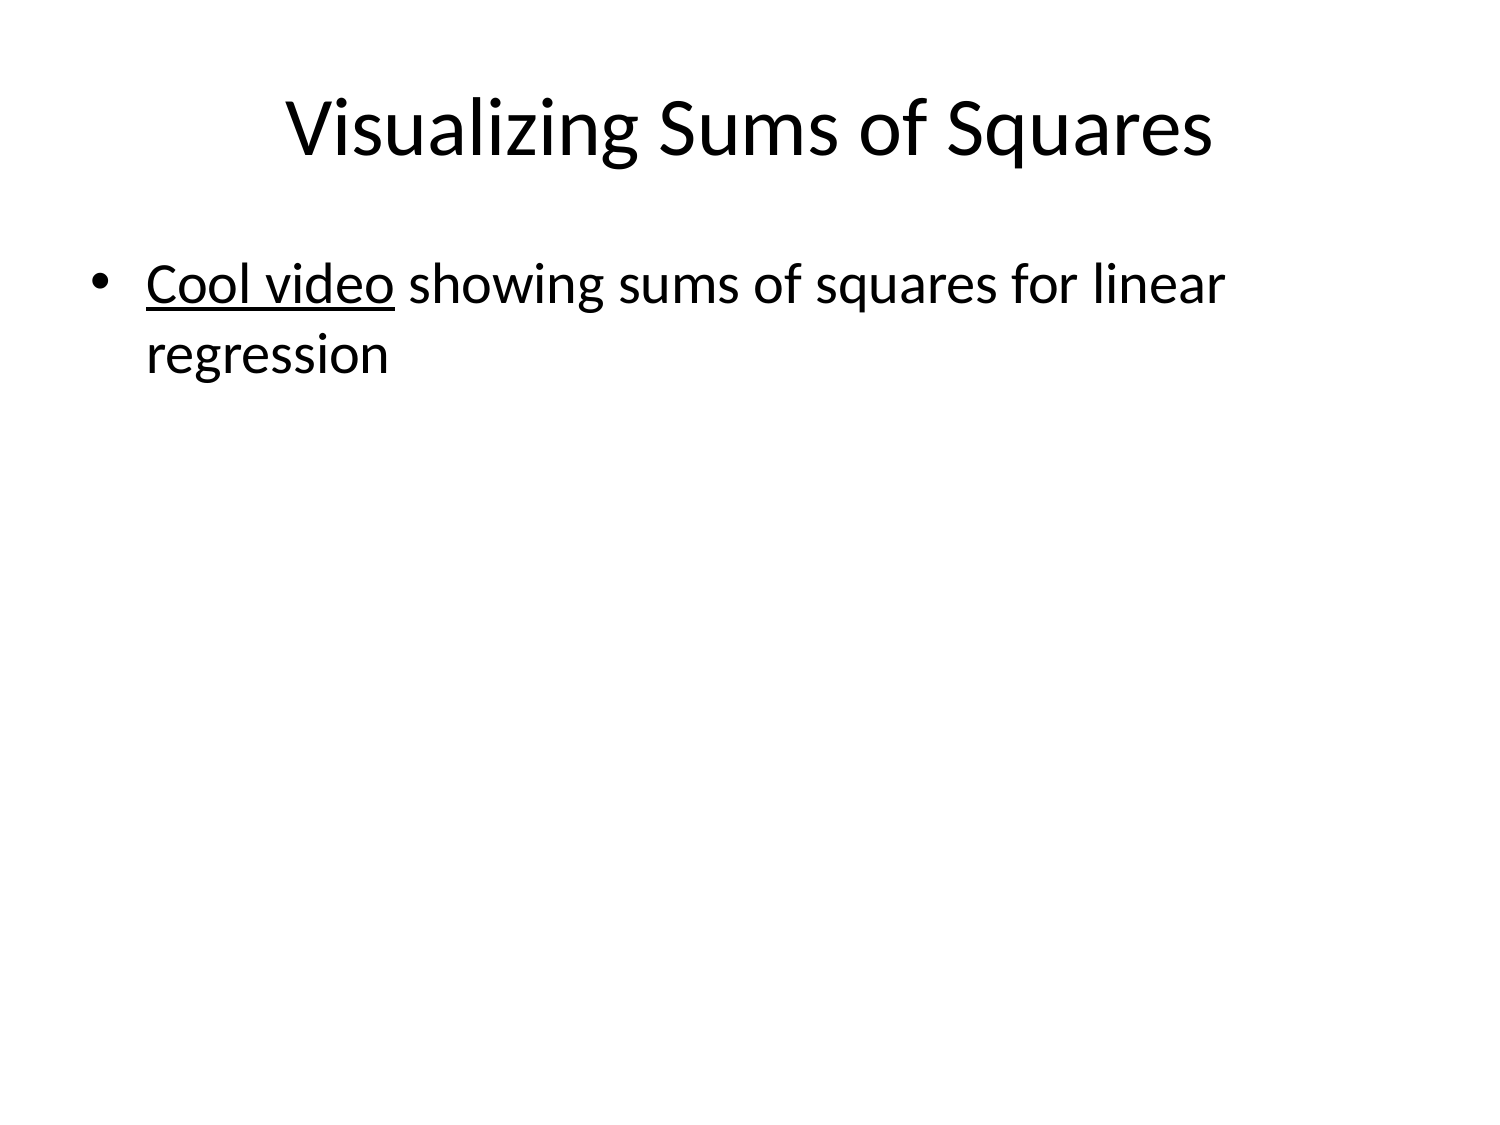

# Visualizing Sums of Squares
Cool video showing sums of squares for linear regression